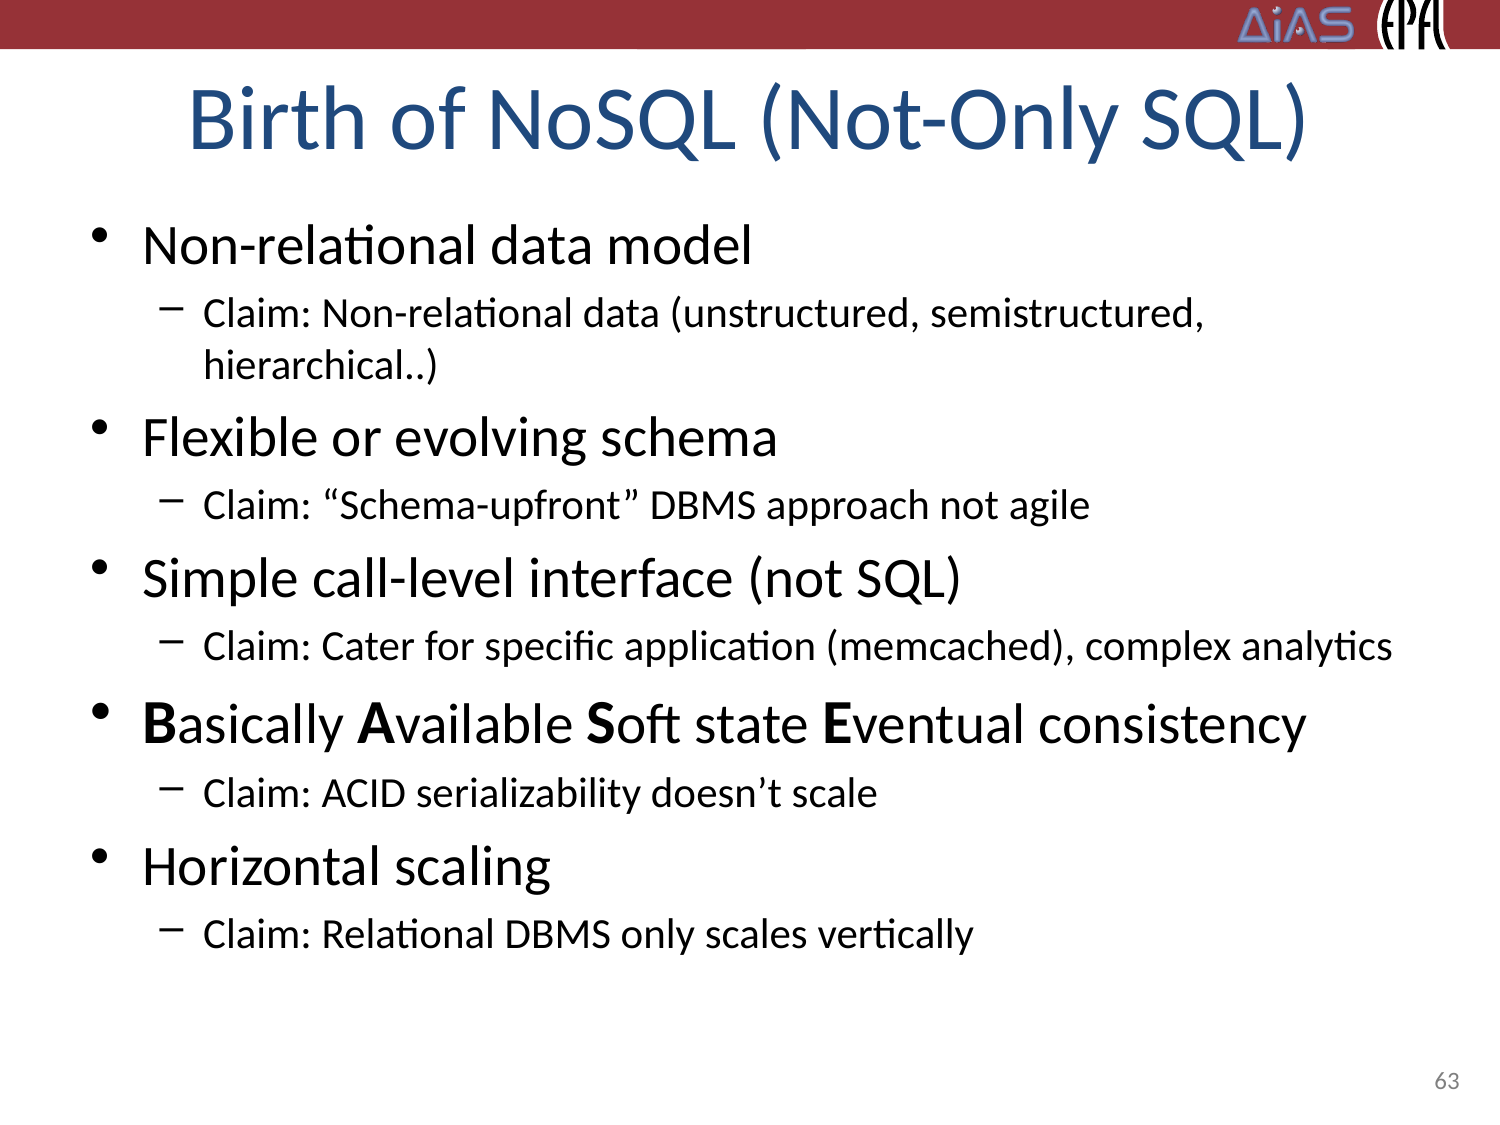

# Birth of NoSQL (Not-Only SQL)
Non-relational data model
Claim: Non-relational data (unstructured, semistructured, hierarchical..)
Flexible or evolving schema
Claim: “Schema-upfront” DBMS approach not agile
Simple call-level interface (not SQL)
Claim: Cater for specific application (memcached), complex analytics
Basically Available Soft state Eventual consistency
Claim: ACID serializability doesn’t scale
Horizontal scaling
Claim: Relational DBMS only scales vertically
63